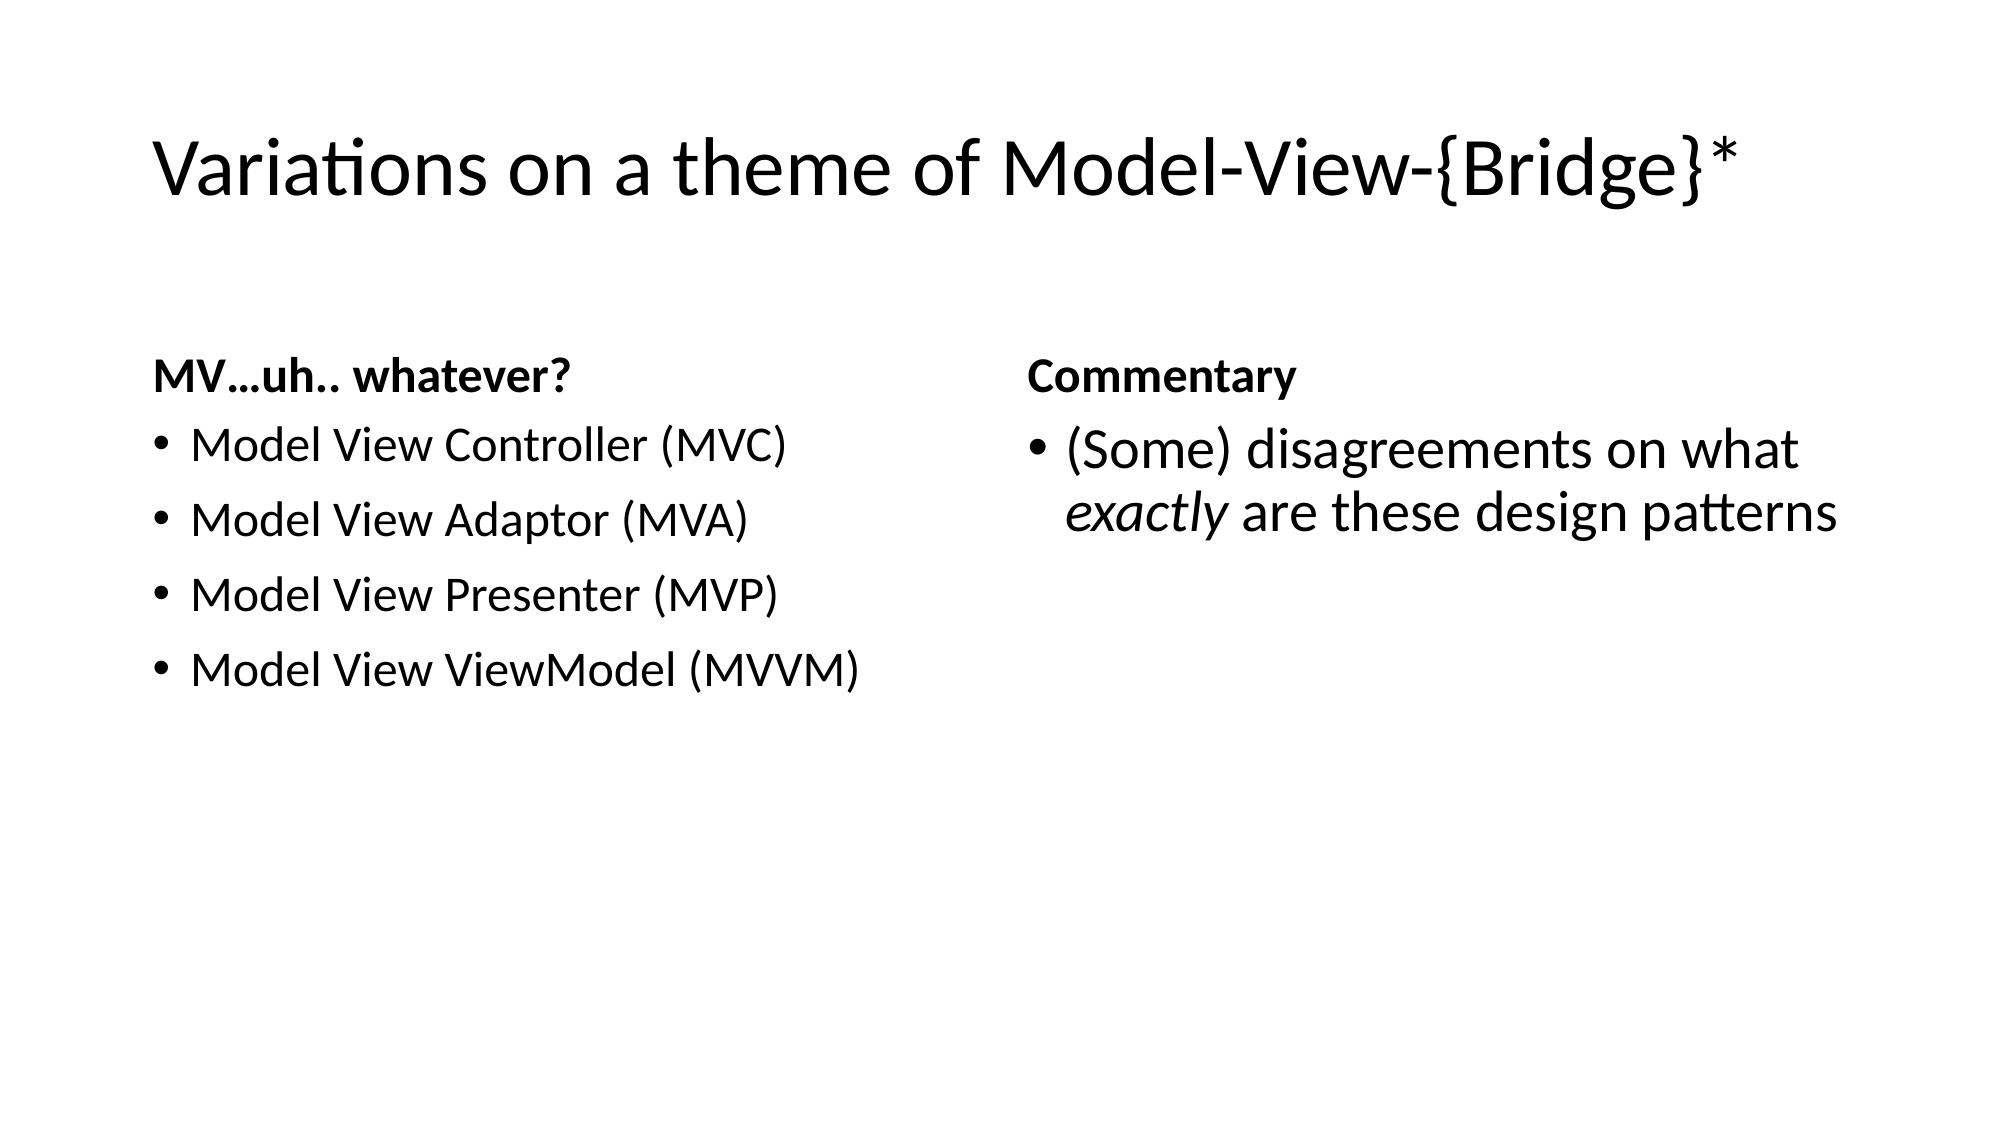

# Variations on a theme of Model-View-{Bridge}*
MV…uh.. whatever?
Commentary
Model View Controller (MVC)
Model View Adaptor (MVA)
Model View Presenter (MVP)
Model View ViewModel (MVVM)
(Some) disagreements on what exactly are these design patterns